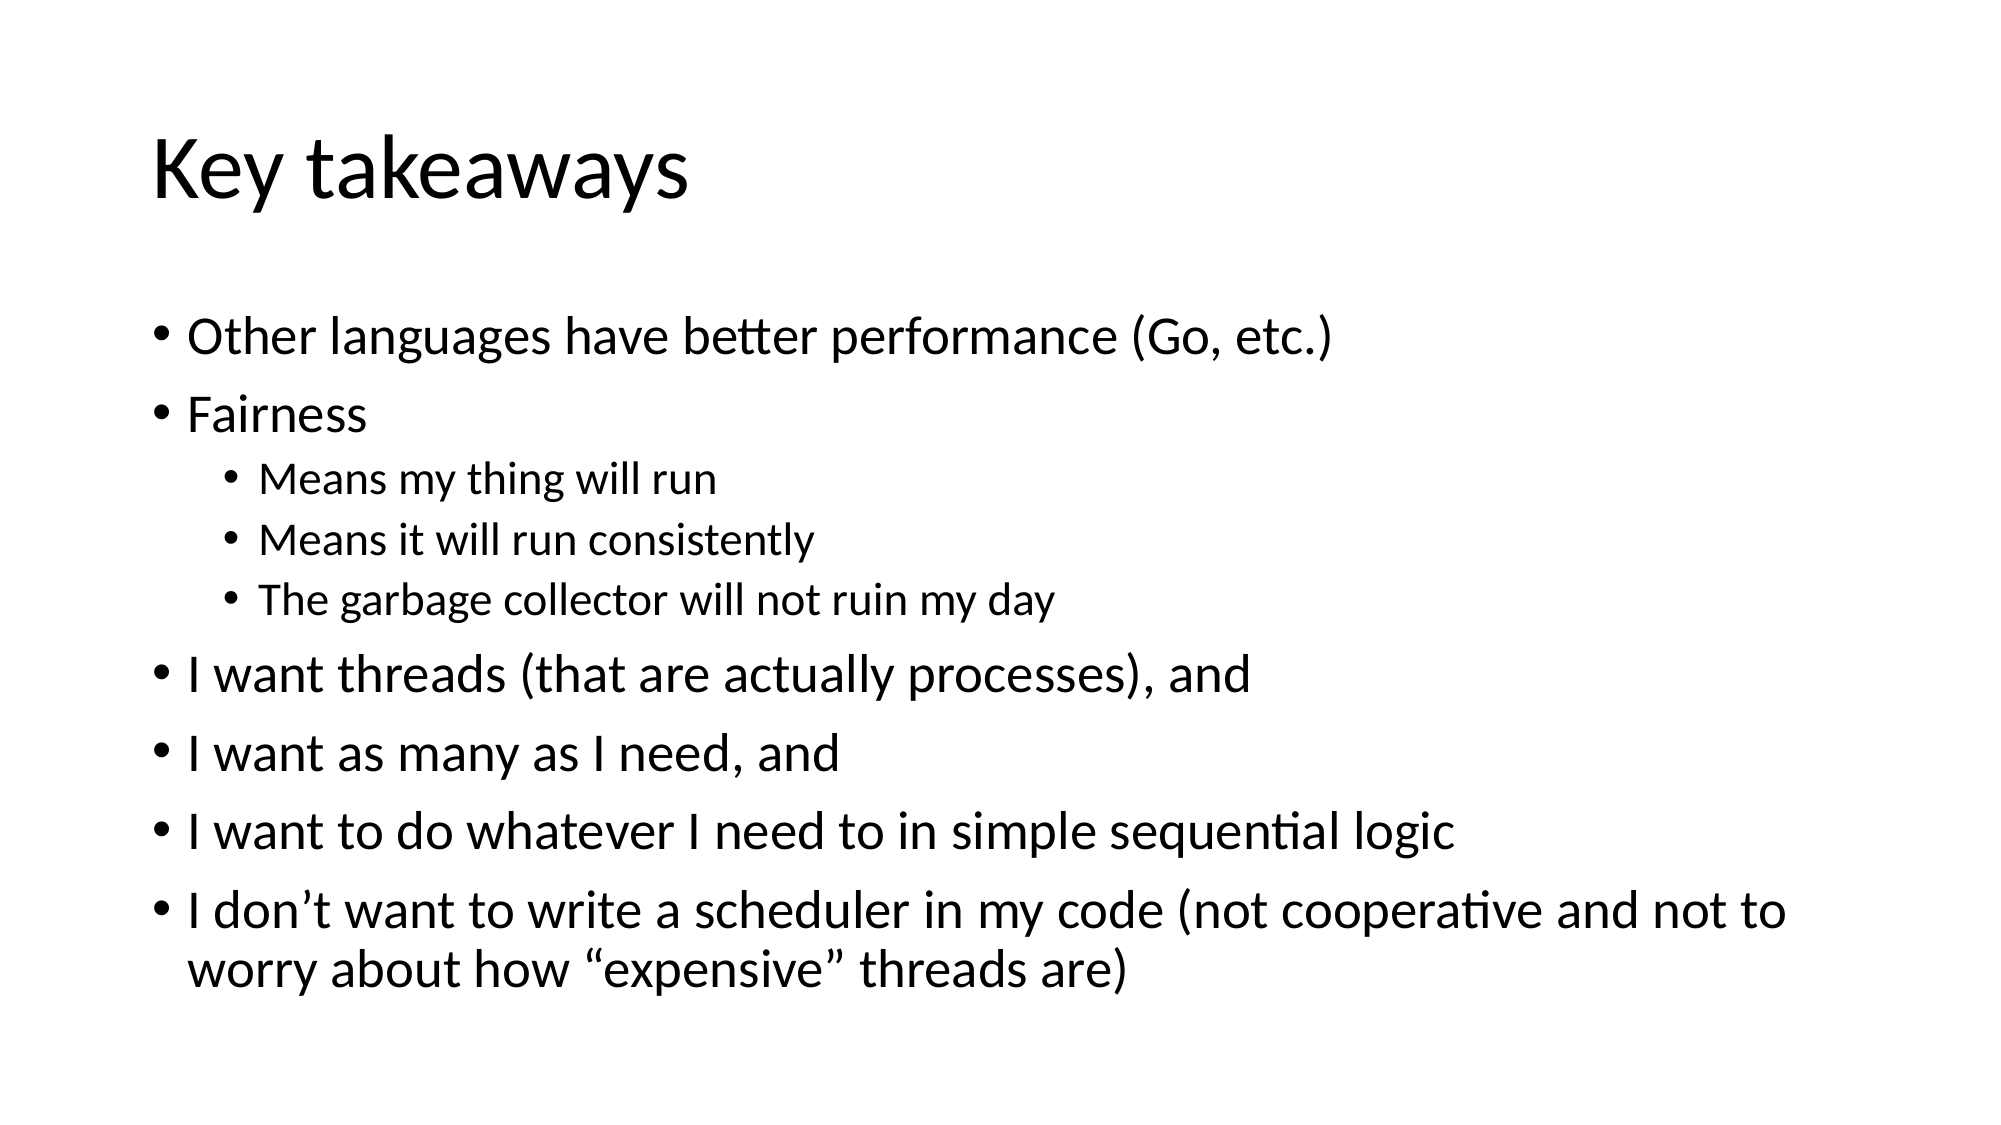

# Key takeaways
Other languages have better performance (Go, etc.)
Fairness
Means my thing will run
Means it will run consistently
The garbage collector will not ruin my day
I want threads (that are actually processes), and
I want as many as I need, and
I want to do whatever I need to in simple sequential logic
I don’t want to write a scheduler in my code (not cooperative and not to worry about how “expensive” threads are)